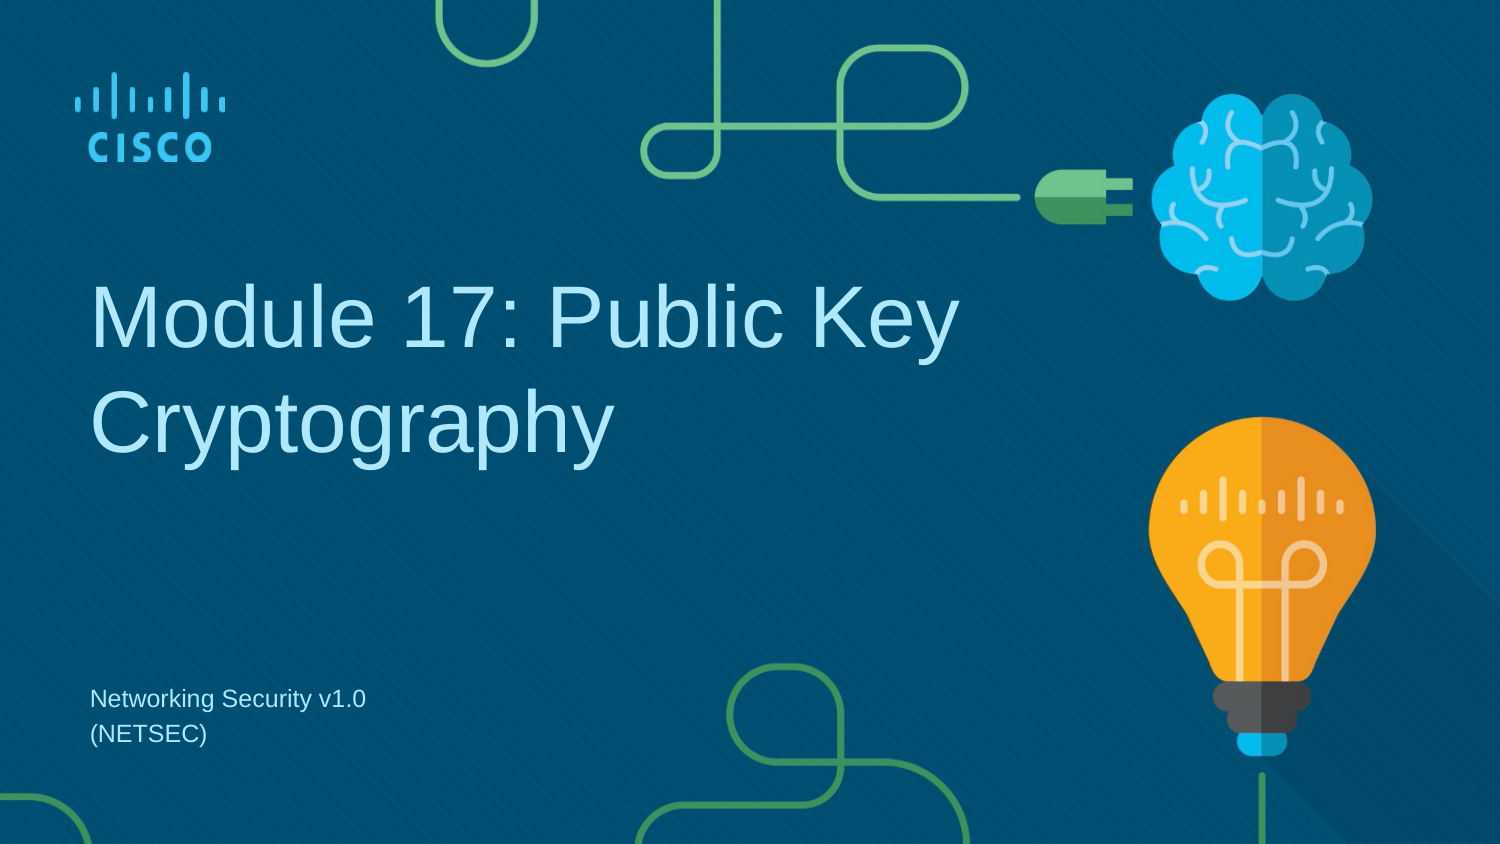

# Module 17: Public Key Cryptography
Networking Security v1.0
(NETSEC)